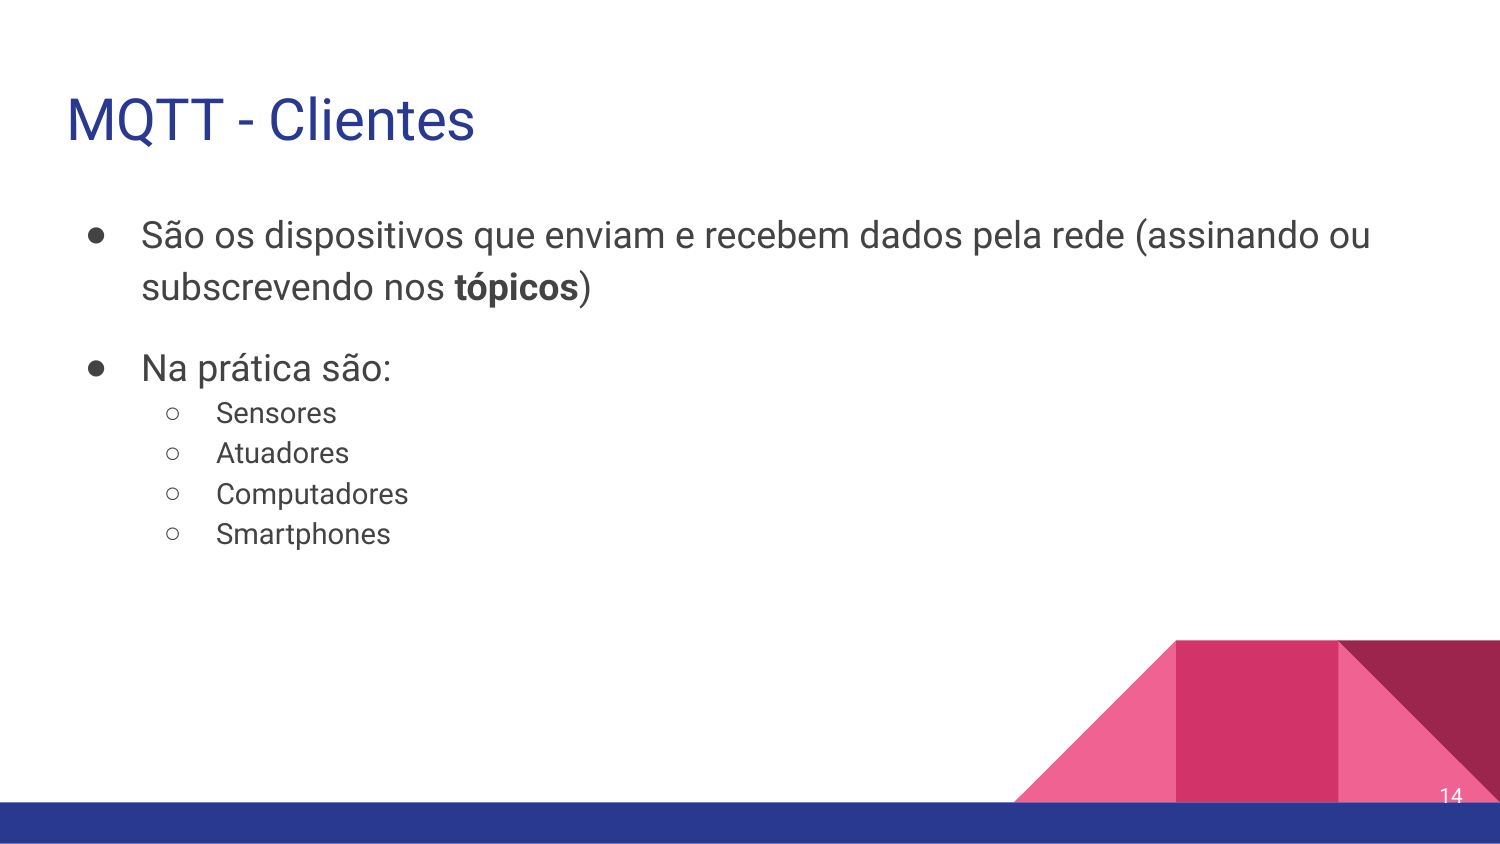

# MQTT - Clientes
São os dispositivos que enviam e recebem dados pela rede (assinando ou subscrevendo nos tópicos)
Na prática são:
Sensores
Atuadores
Computadores
Smartphones
14